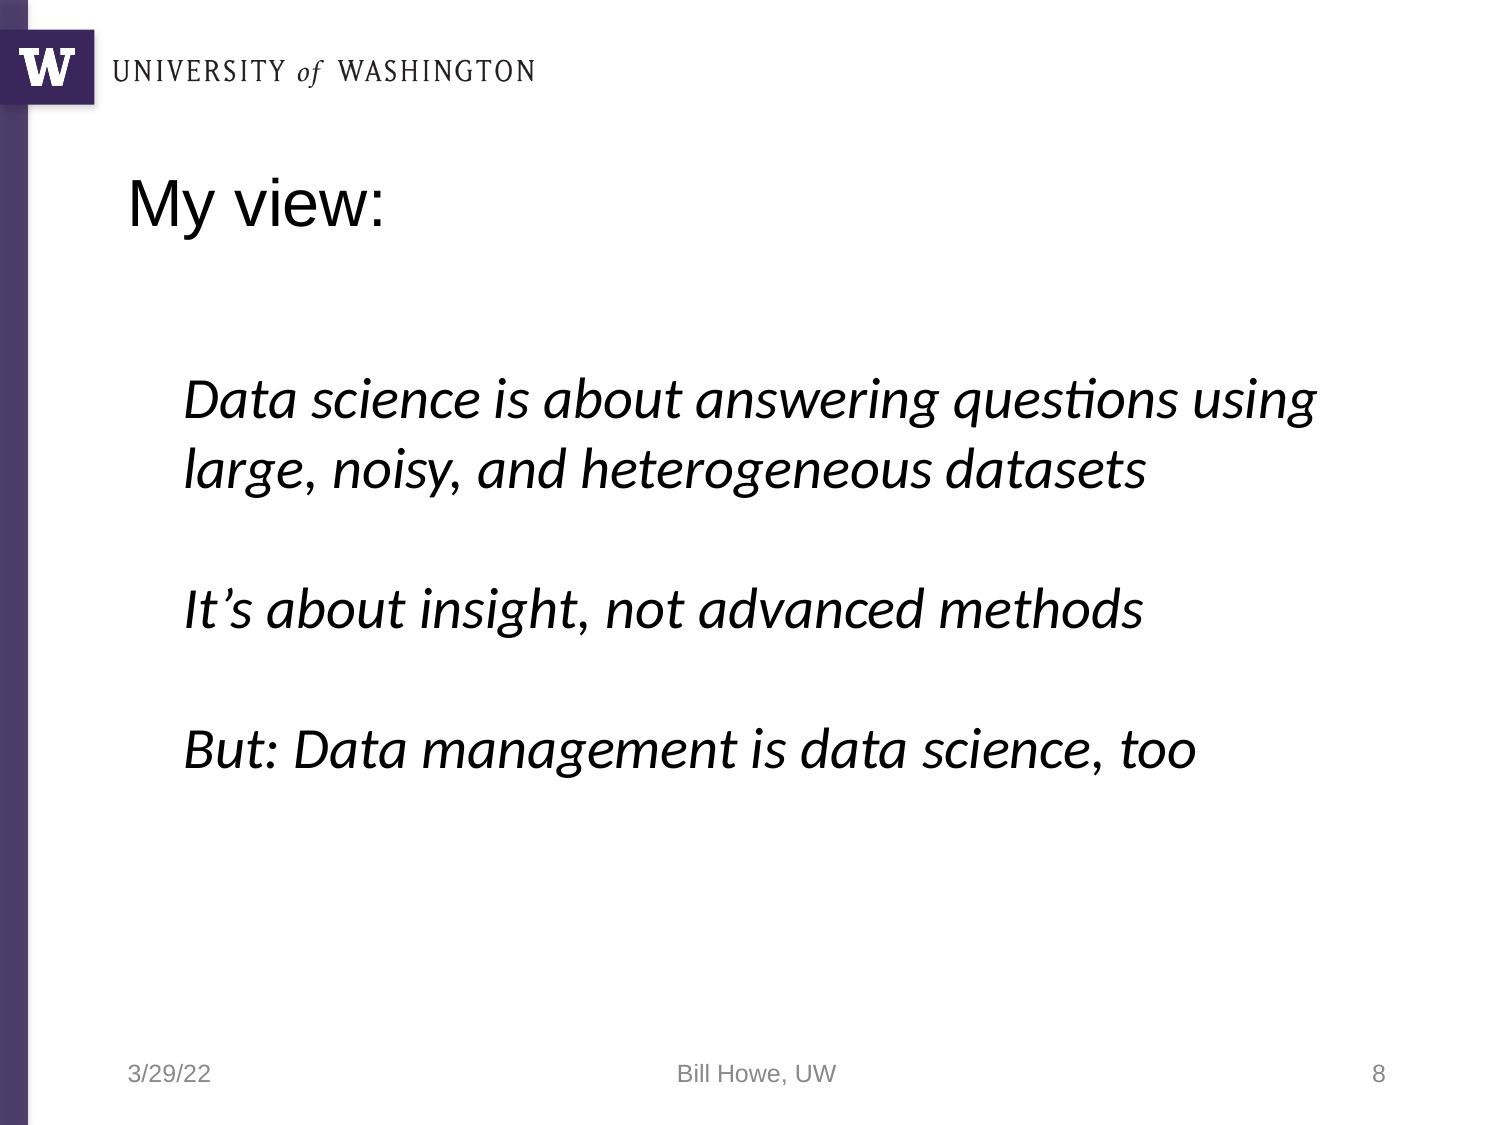

# My view:
Data science is about answering questions using large, noisy, and heterogeneous datasets

It’s about insight, not advanced methods

But: Data management is data science, too
3/29/22
Bill Howe, UW
8